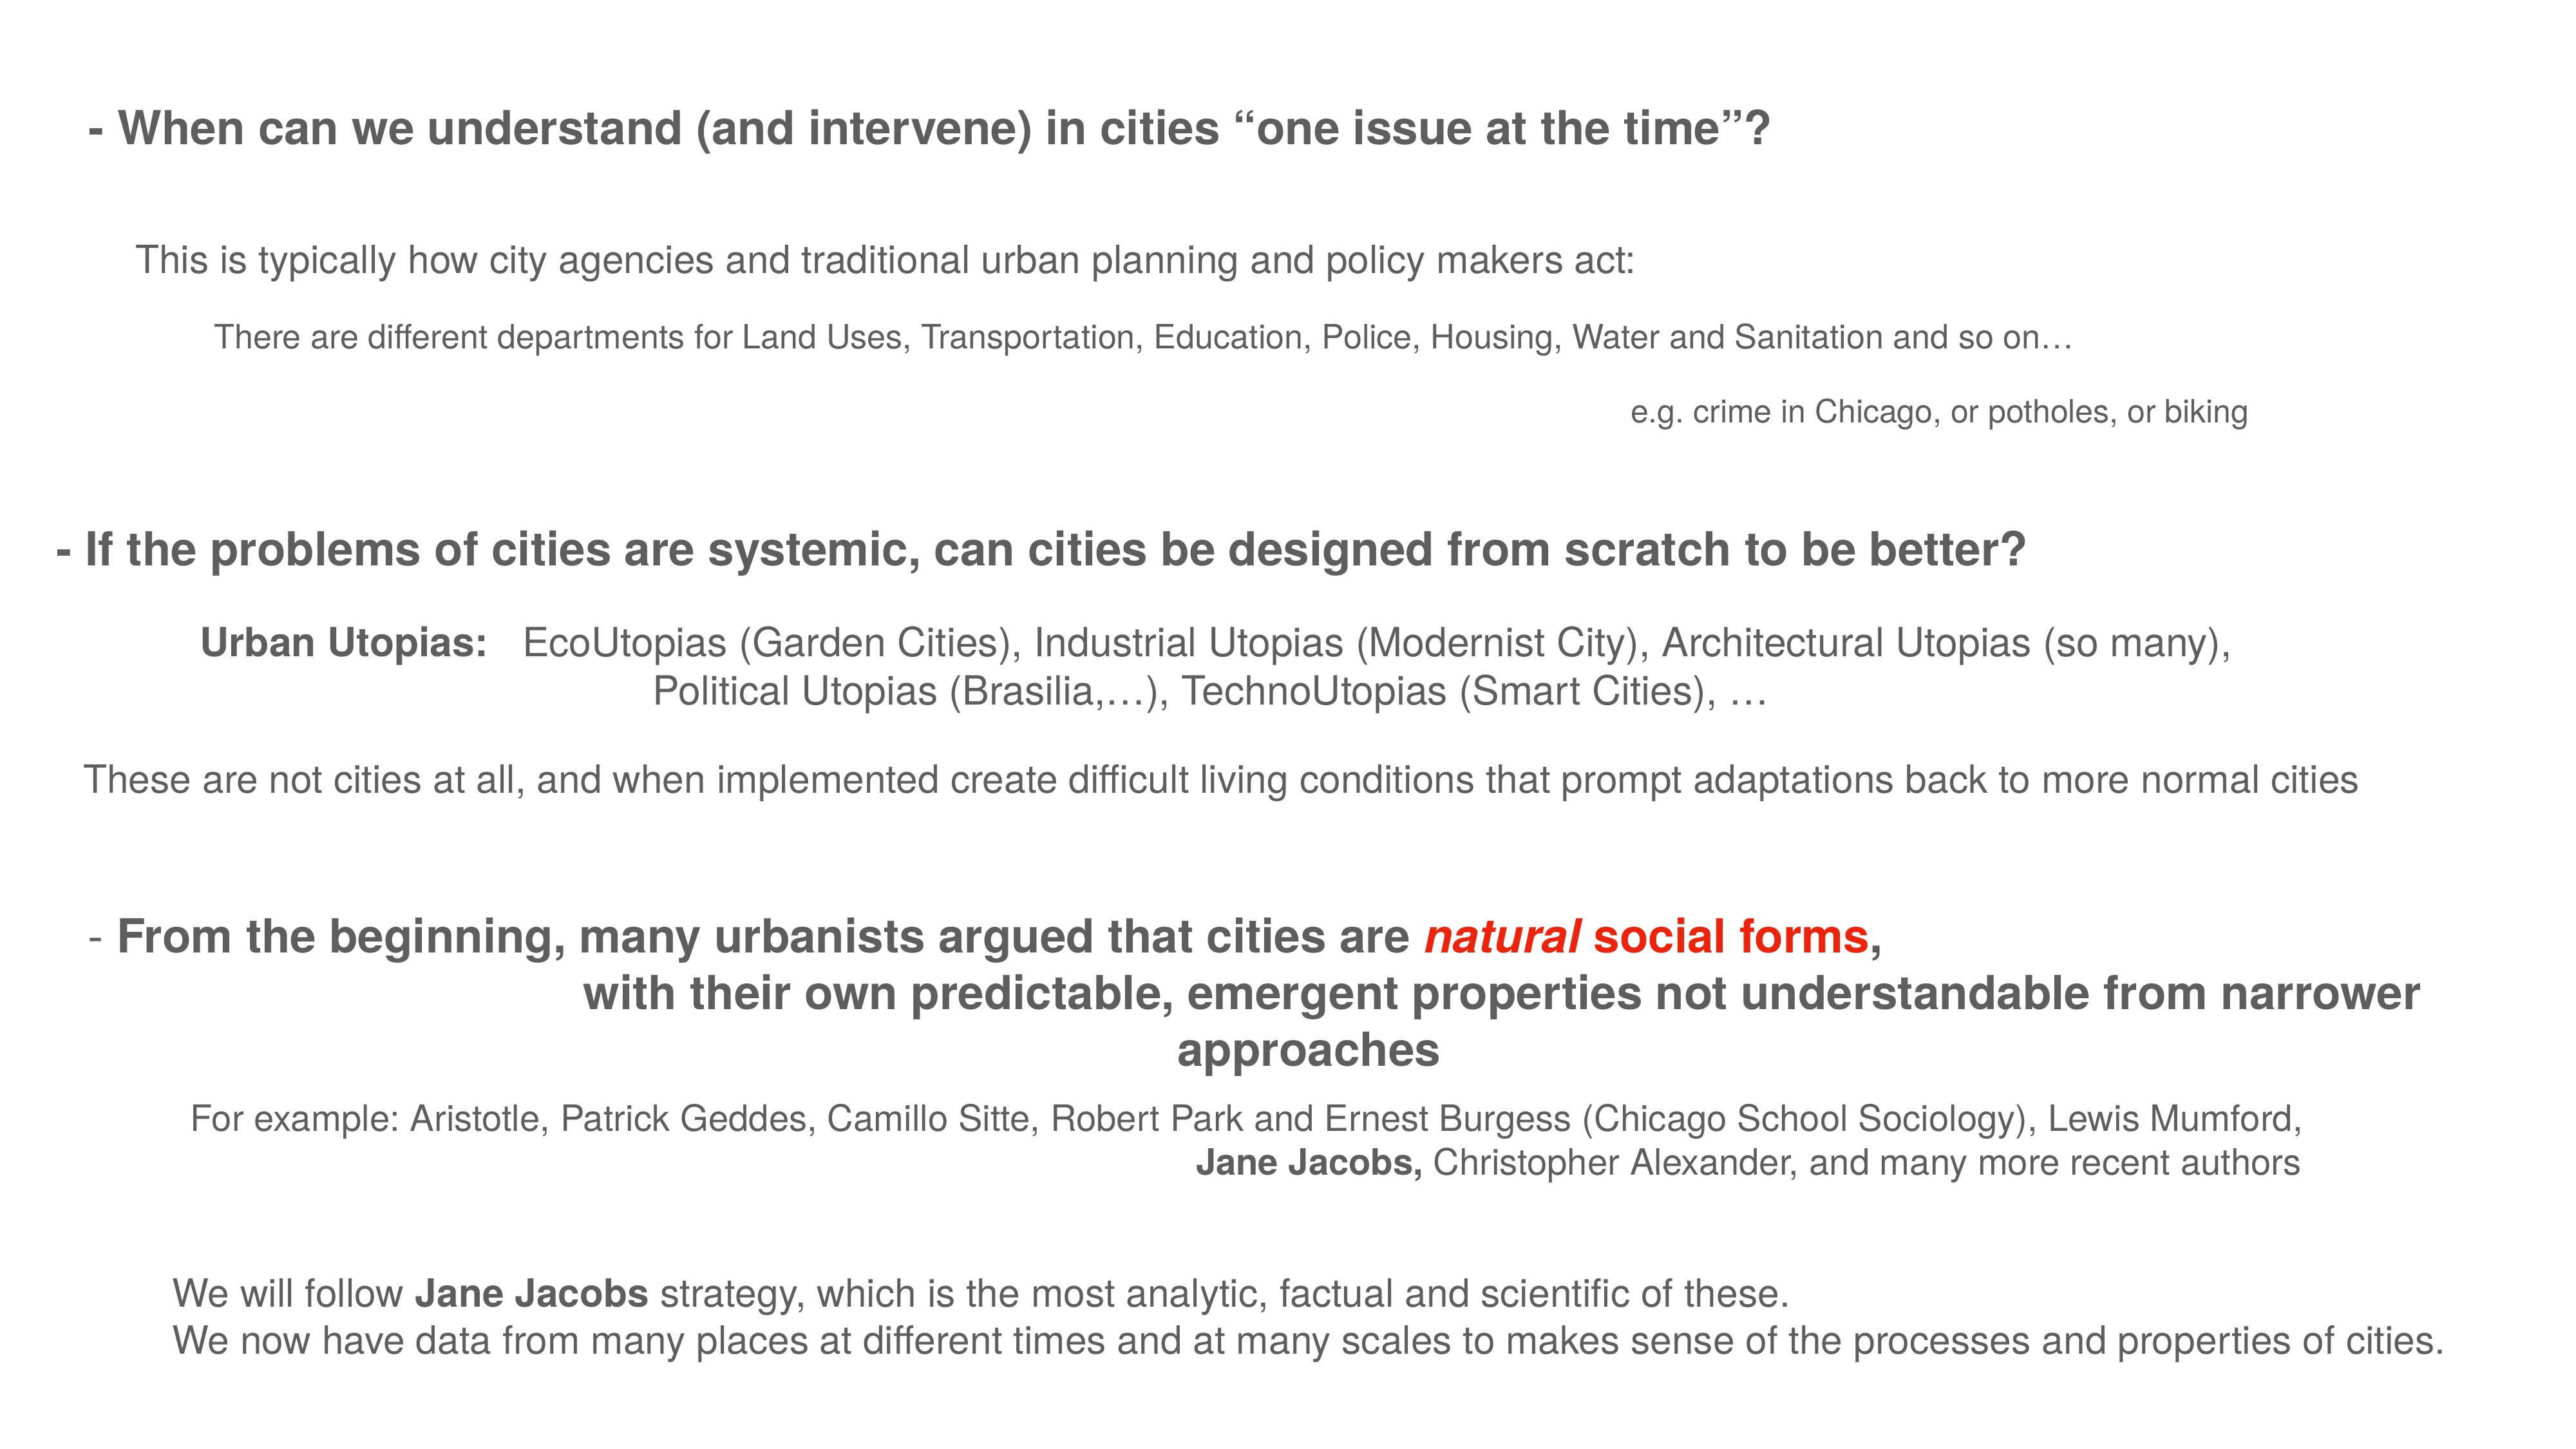

- When can we understand (and intervene) in cities “one issue at the time”?
This is typically how city agencies and traditional urban planning and policy makers act:
There are different departments for Land Uses, Transportation, Education, Police, Housing, Water and Sanitation and so on…
e.g. crime in Chicago, or potholes, or biking
- If the problems of cities are systemic, can cities be designed from scratch to be better?
Urban Utopias:   EcoUtopias (Garden Cities), Industrial Utopias (Modernist City), Architectural Utopias (so many),
Political Utopias (Brasilia,…), TechnoUtopias (Smart Cities), …
These are not cities at all, and when implemented create difficult living conditions that prompt adaptations back to more normal cities
- From the beginning, many urbanists argued that cities are natural social forms,
                         with their own predictable, emergent properties not understandable from narrower approaches
For example: Aristotle, Patrick Geddes, Camillo Sitte, Robert Park and Ernest Burgess (Chicago School Sociology), Lewis Mumford,
                                                                                                   Jane Jacobs, Christopher Alexander, and many more recent authors
We will follow Jane Jacobs strategy, which is the most analytic, factual and scientific of these.
We now have data from many places at different times and at many scales to makes sense of the processes and properties of cities.